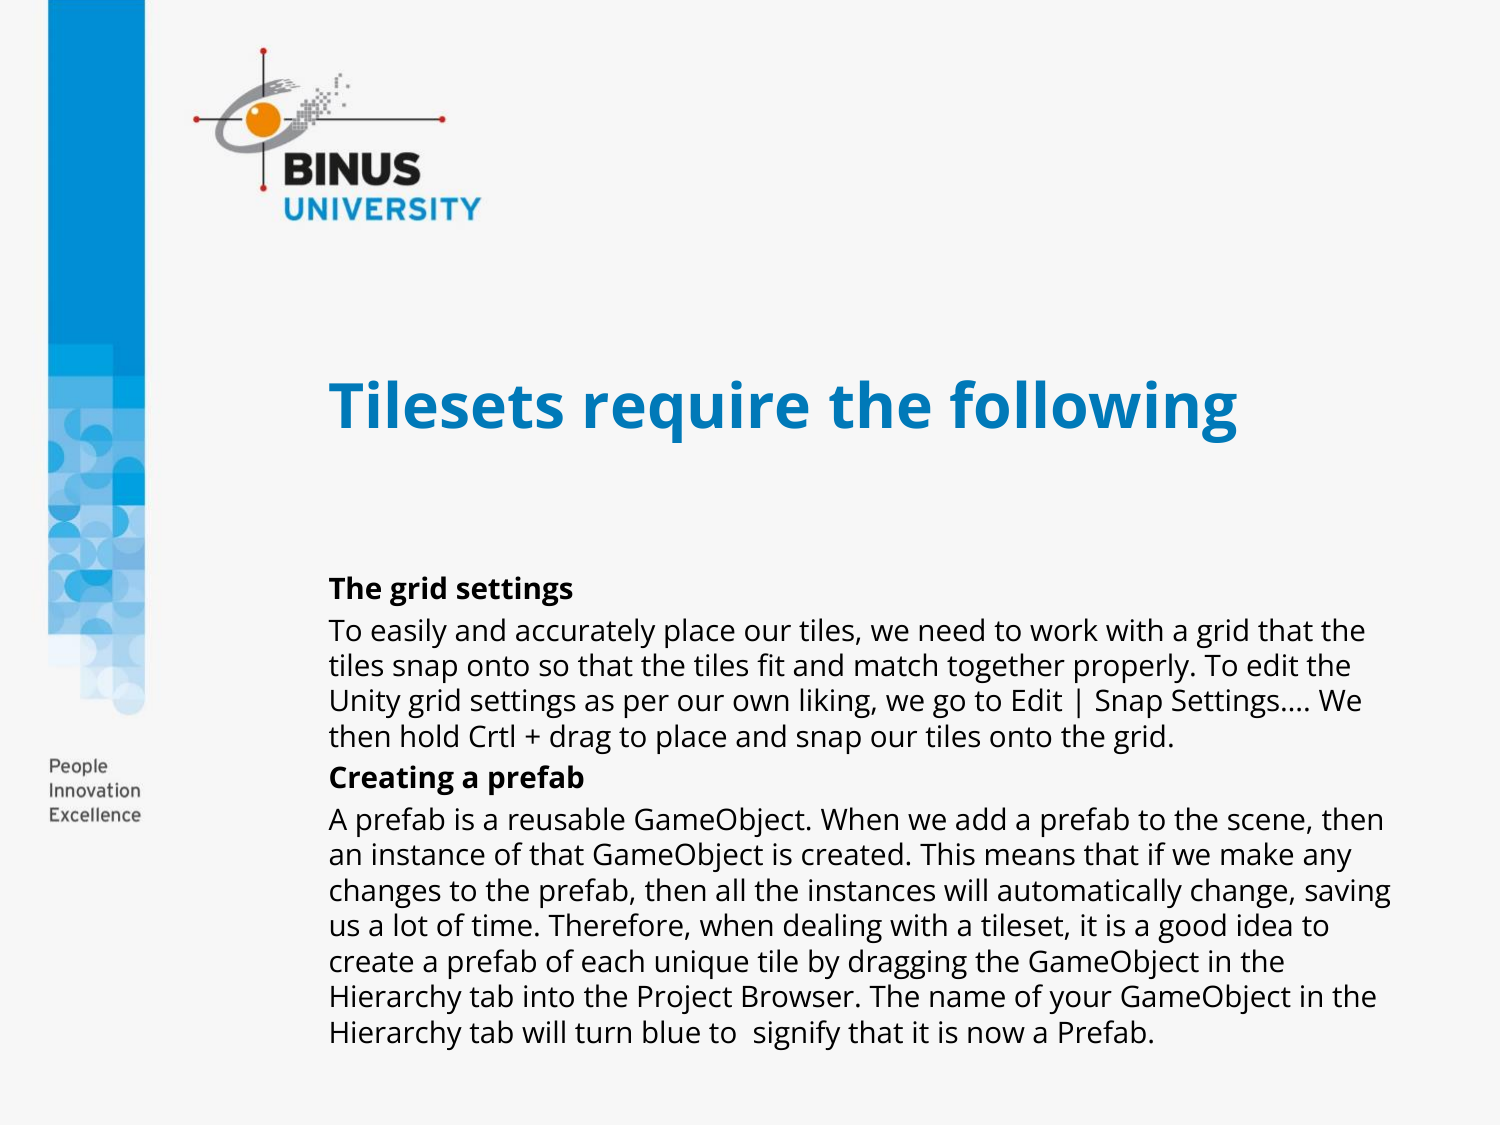

# Tilesets require the following

The grid settings
To easily and accurately place our tiles, we need to work with a grid that the tiles snap onto so that the tiles fit and match together properly. To edit the Unity grid settings as per our own liking, we go to Edit | Snap Settings…. We then hold Crtl + drag to place and snap our tiles onto the grid.
Creating a prefab
A prefab is a reusable GameObject. When we add a prefab to the scene, then an instance of that GameObject is created. This means that if we make any changes to the prefab, then all the instances will automatically change, saving us a lot of time. Therefore, when dealing with a tileset, it is a good idea to create a prefab of each unique tile by dragging the GameObject in the Hierarchy tab into the Project Browser. The name of your GameObject in the Hierarchy tab will turn blue to  signify that it is now a Prefab.